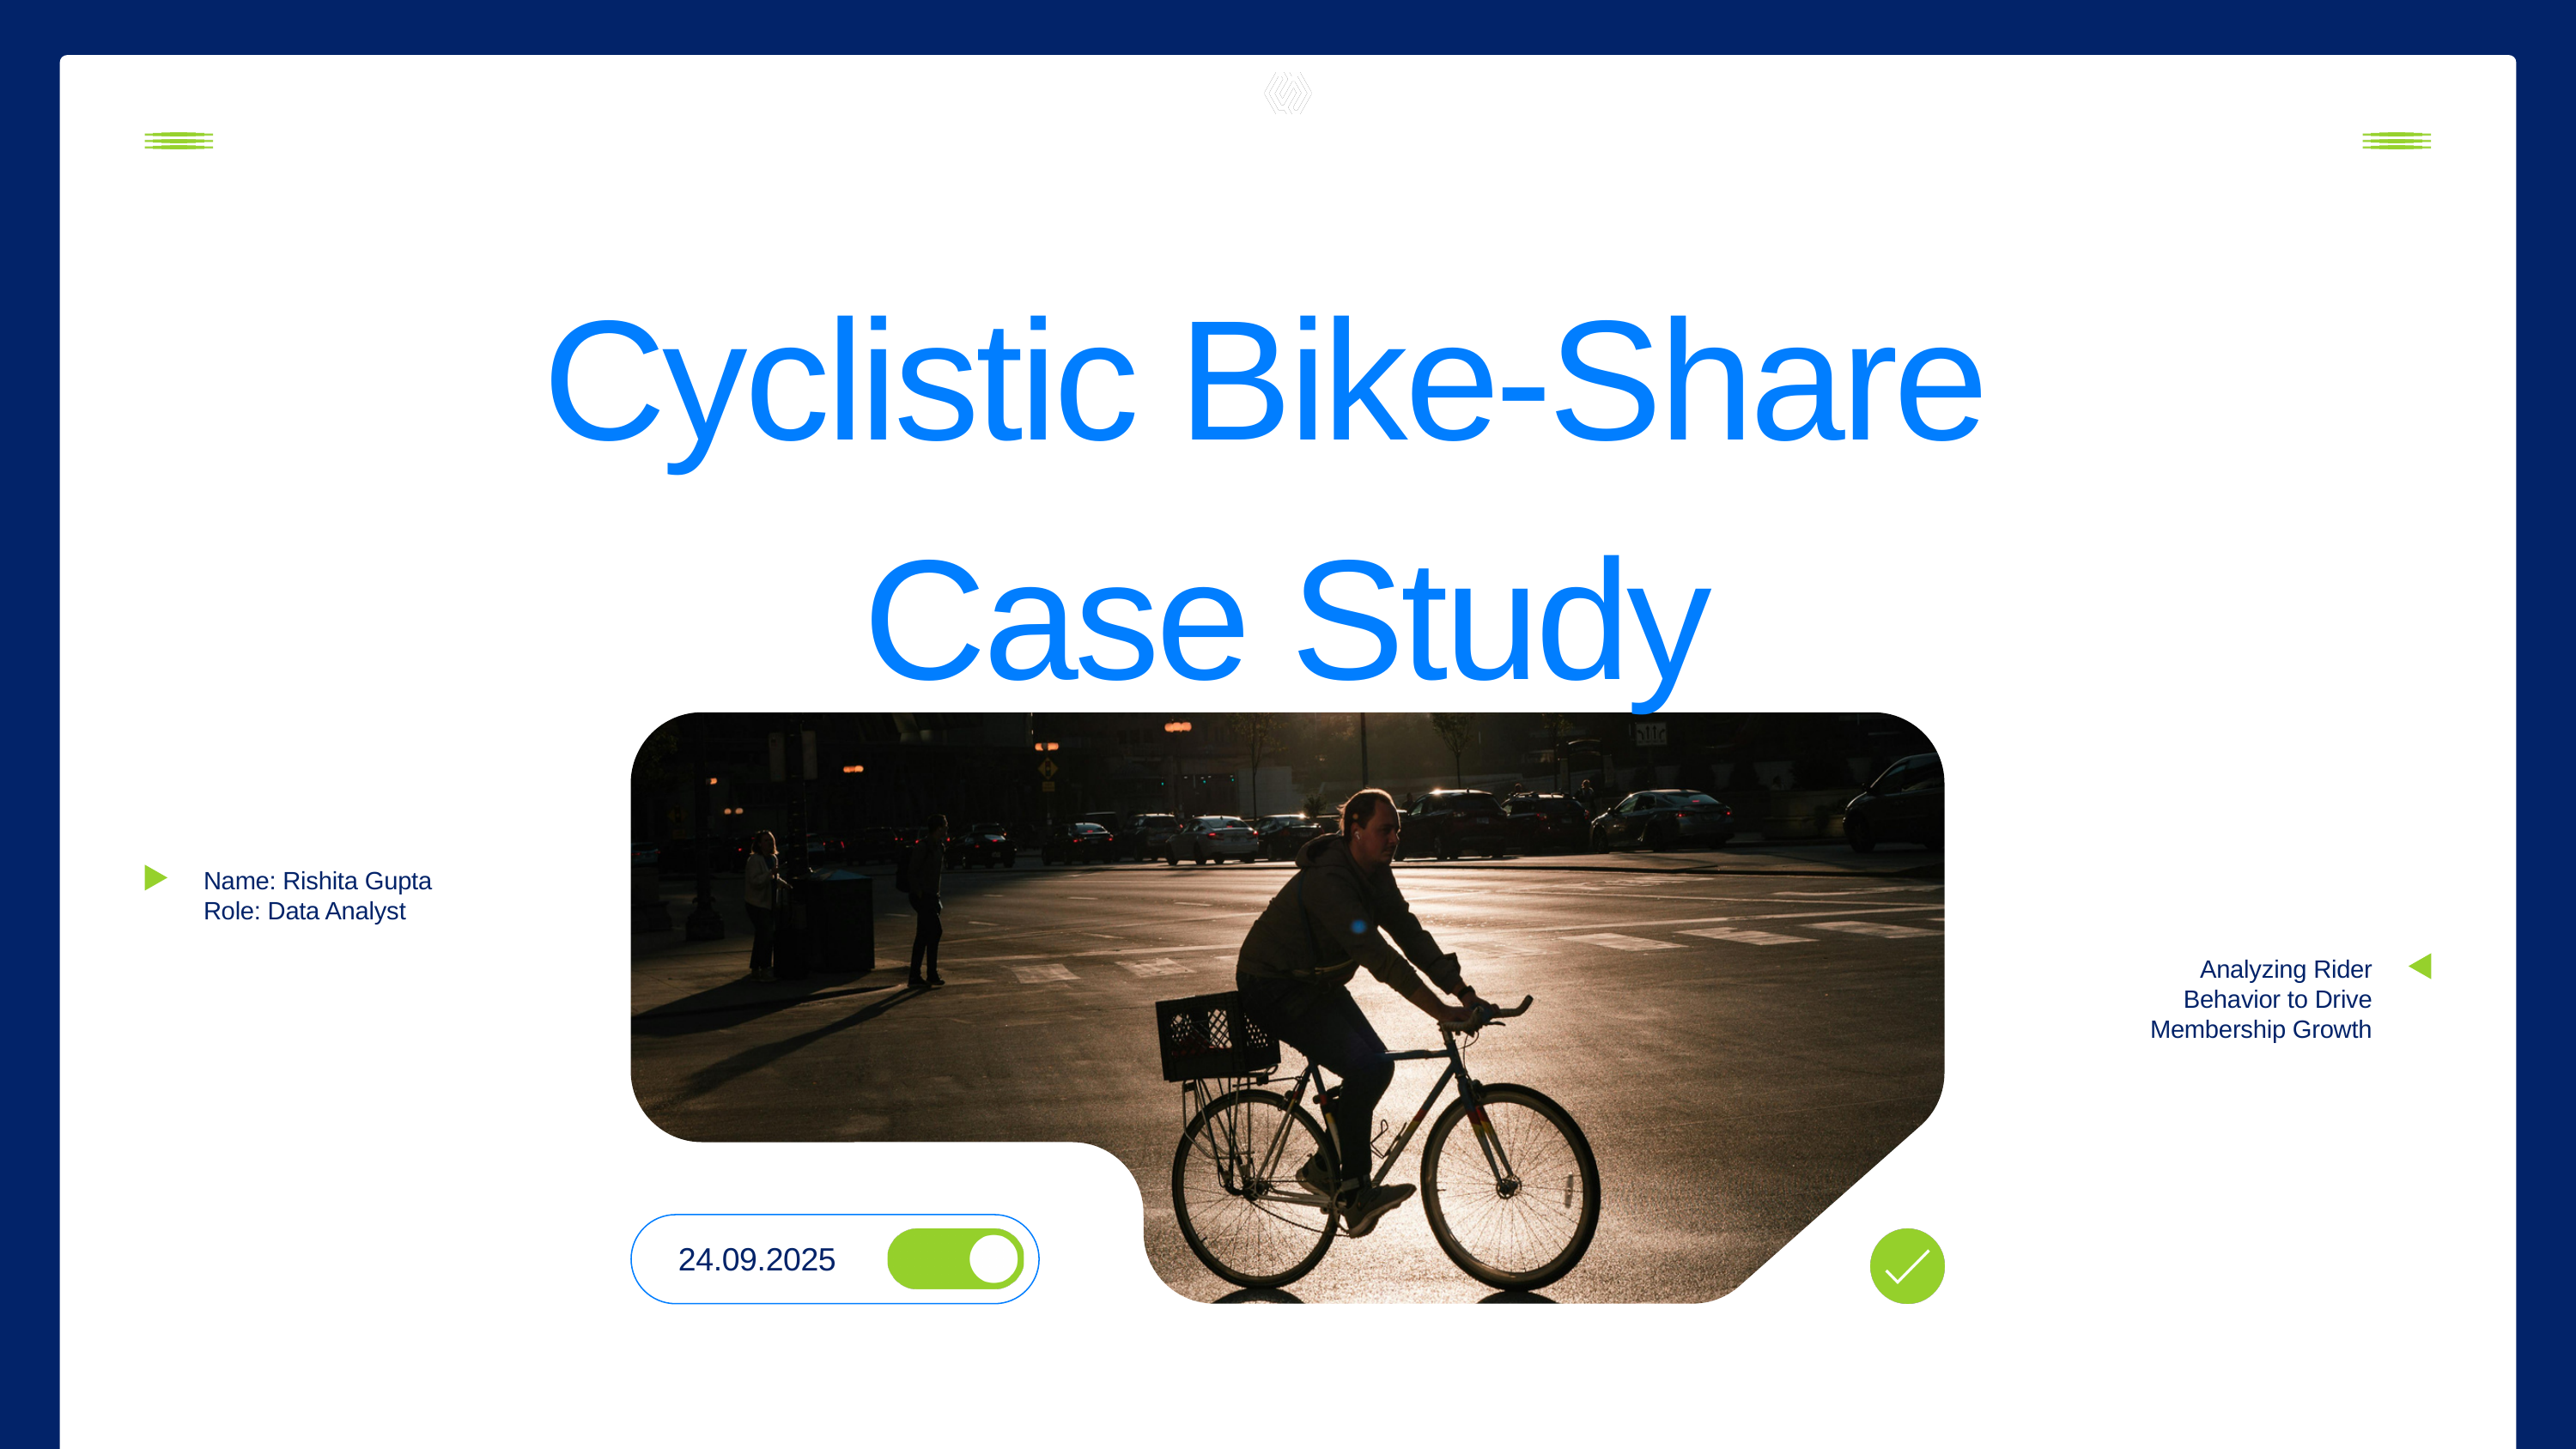

Fradel and Spies Co
Cyclistic Bike-Share
Case Study

Name: Rishita Gupta
Role: Data Analyst

Analyzing Rider Behavior to Drive Membership Growth

24.09.2025